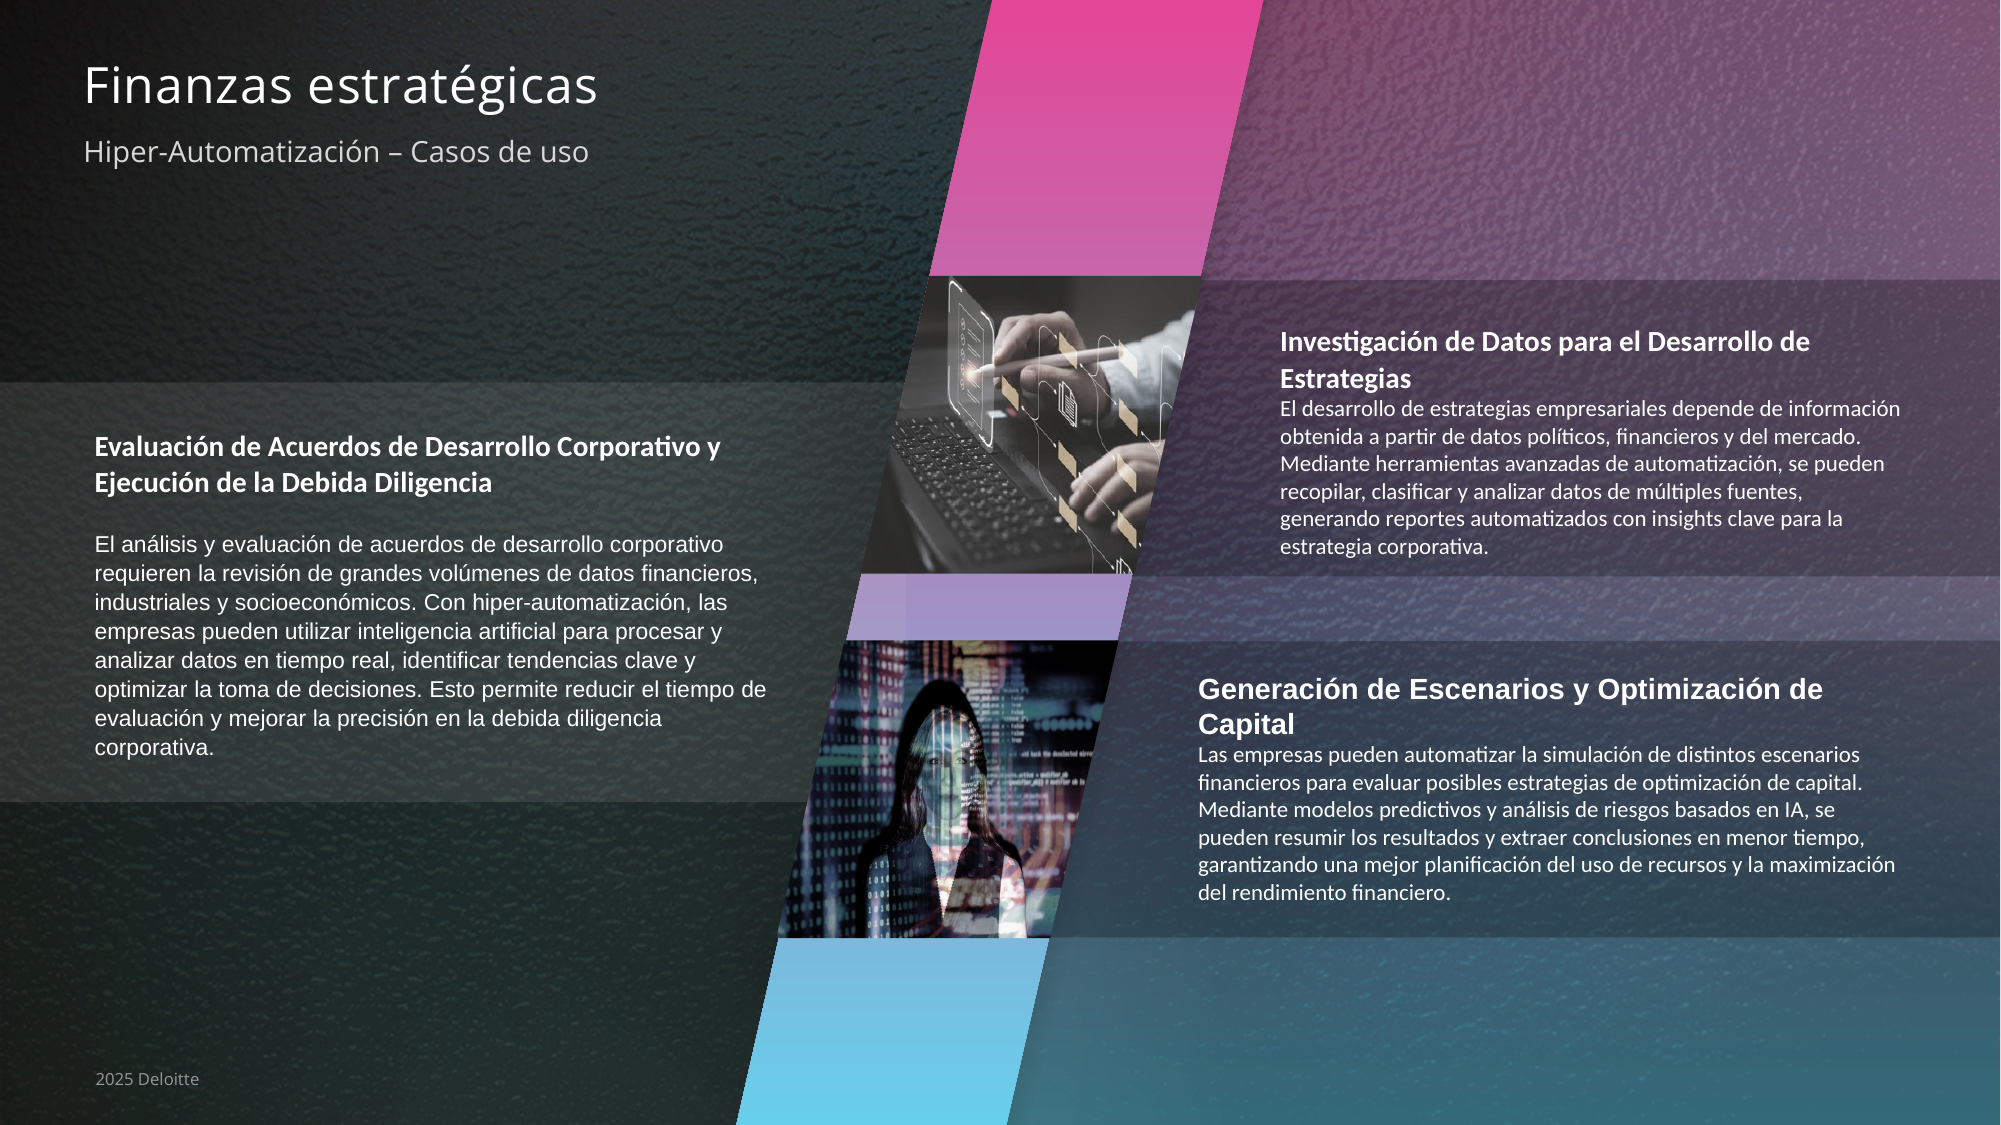

| Finanzas estratégicas Hiper-Automatización – Casos de uso |
| --- |

Investigación de Datos para el Desarrollo de Estrategias
El desarrollo de estrategias empresariales depende de información obtenida a partir de datos políticos, financieros y del mercado. Mediante herramientas avanzadas de automatización, se pueden recopilar, clasificar y analizar datos de múltiples fuentes, generando reportes automatizados con insights clave para la estrategia corporativa.

Evaluación de Acuerdos de Desarrollo Corporativo y Ejecución de la Debida Diligencia

El análisis y evaluación de acuerdos de desarrollo corporativo requieren la revisión de grandes volúmenes de datos financieros, industriales y socioeconómicos. Con hiper-automatización, las empresas pueden utilizar inteligencia artificial para procesar y analizar datos en tiempo real, identificar tendencias clave y optimizar la toma de decisiones. Esto permite reducir el tiempo de evaluación y mejorar la precisión en la debida diligencia corporativa.

Generación de Escenarios y Optimización de Capital
Las empresas pueden automatizar la simulación de distintos escenarios financieros para evaluar posibles estrategias de optimización de capital. Mediante modelos predictivos y análisis de riesgos basados en IA, se pueden resumir los resultados y extraer conclusiones en menor tiempo, garantizando una mejor planificación del uso de recursos y la maximización del rendimiento financiero.